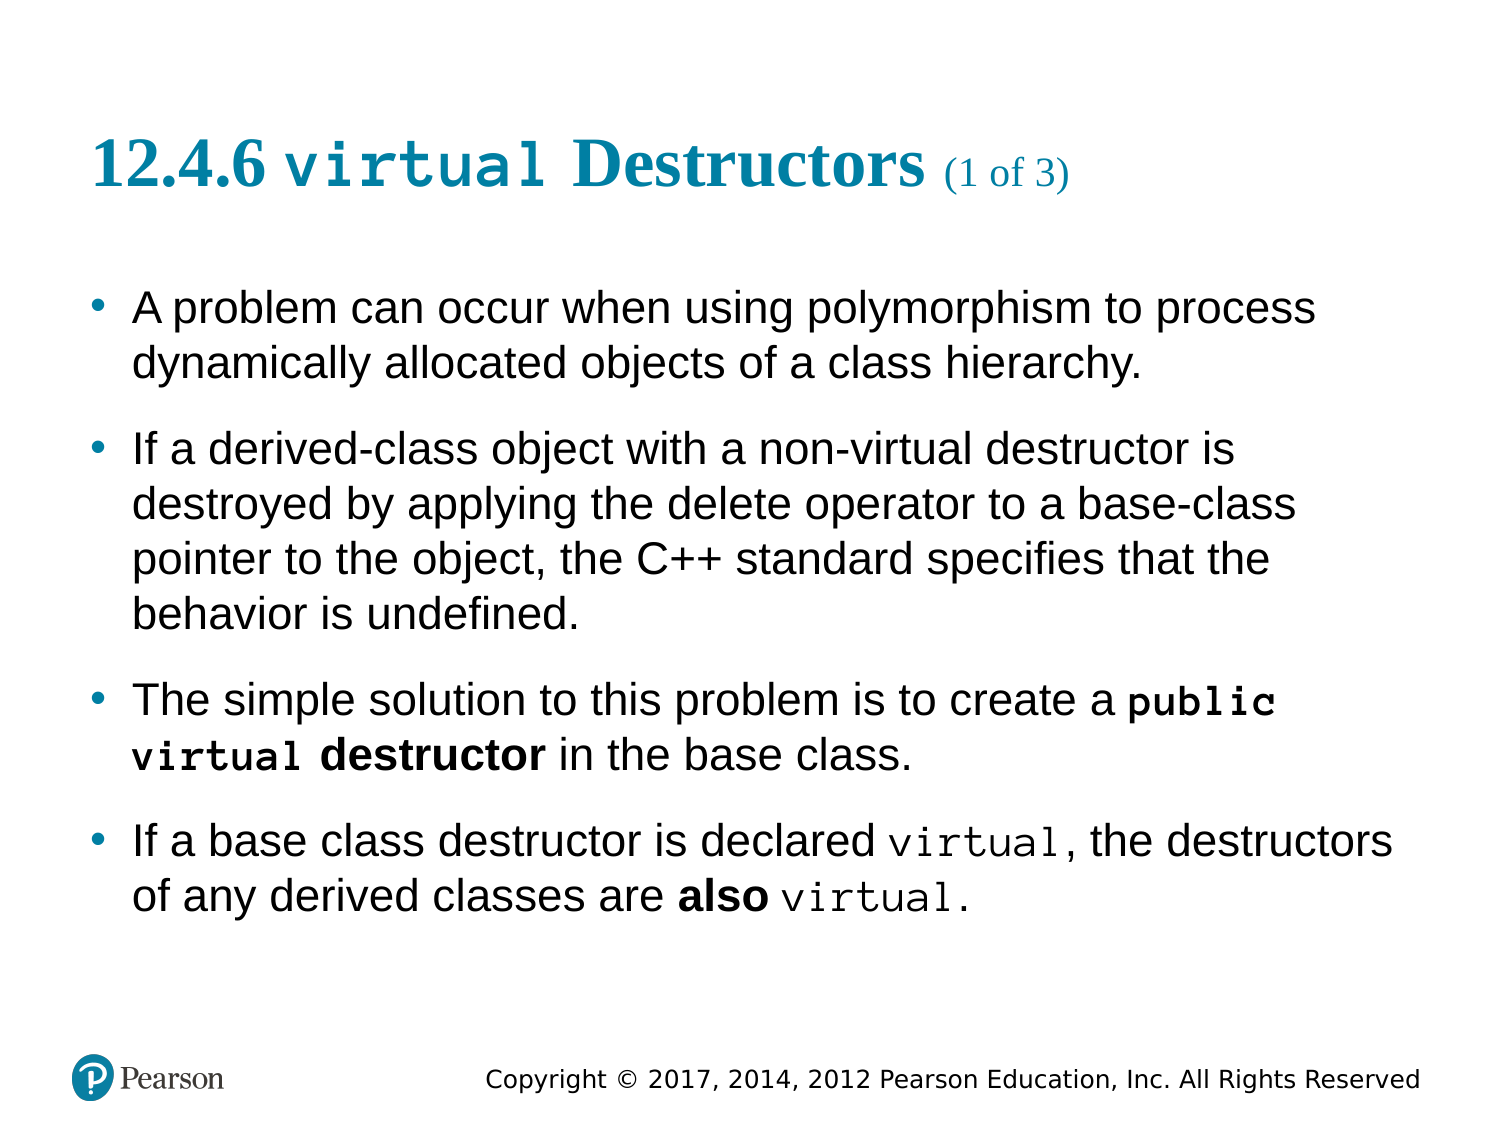

# 12.4.6 virtual Destructors (1 of 3)
A problem can occur when using polymorphism to process dynamically allocated objects of a class hierarchy.
If a derived-class object with a non-virtual destructor is destroyed by applying the delete operator to a base-class pointer to the object, the C++ standard specifies that the behavior is undefined.
The simple solution to this problem is to create a public virtual destructor in the base class.
If a base class destructor is declared virtual, the destructors of any derived classes are also virtual.